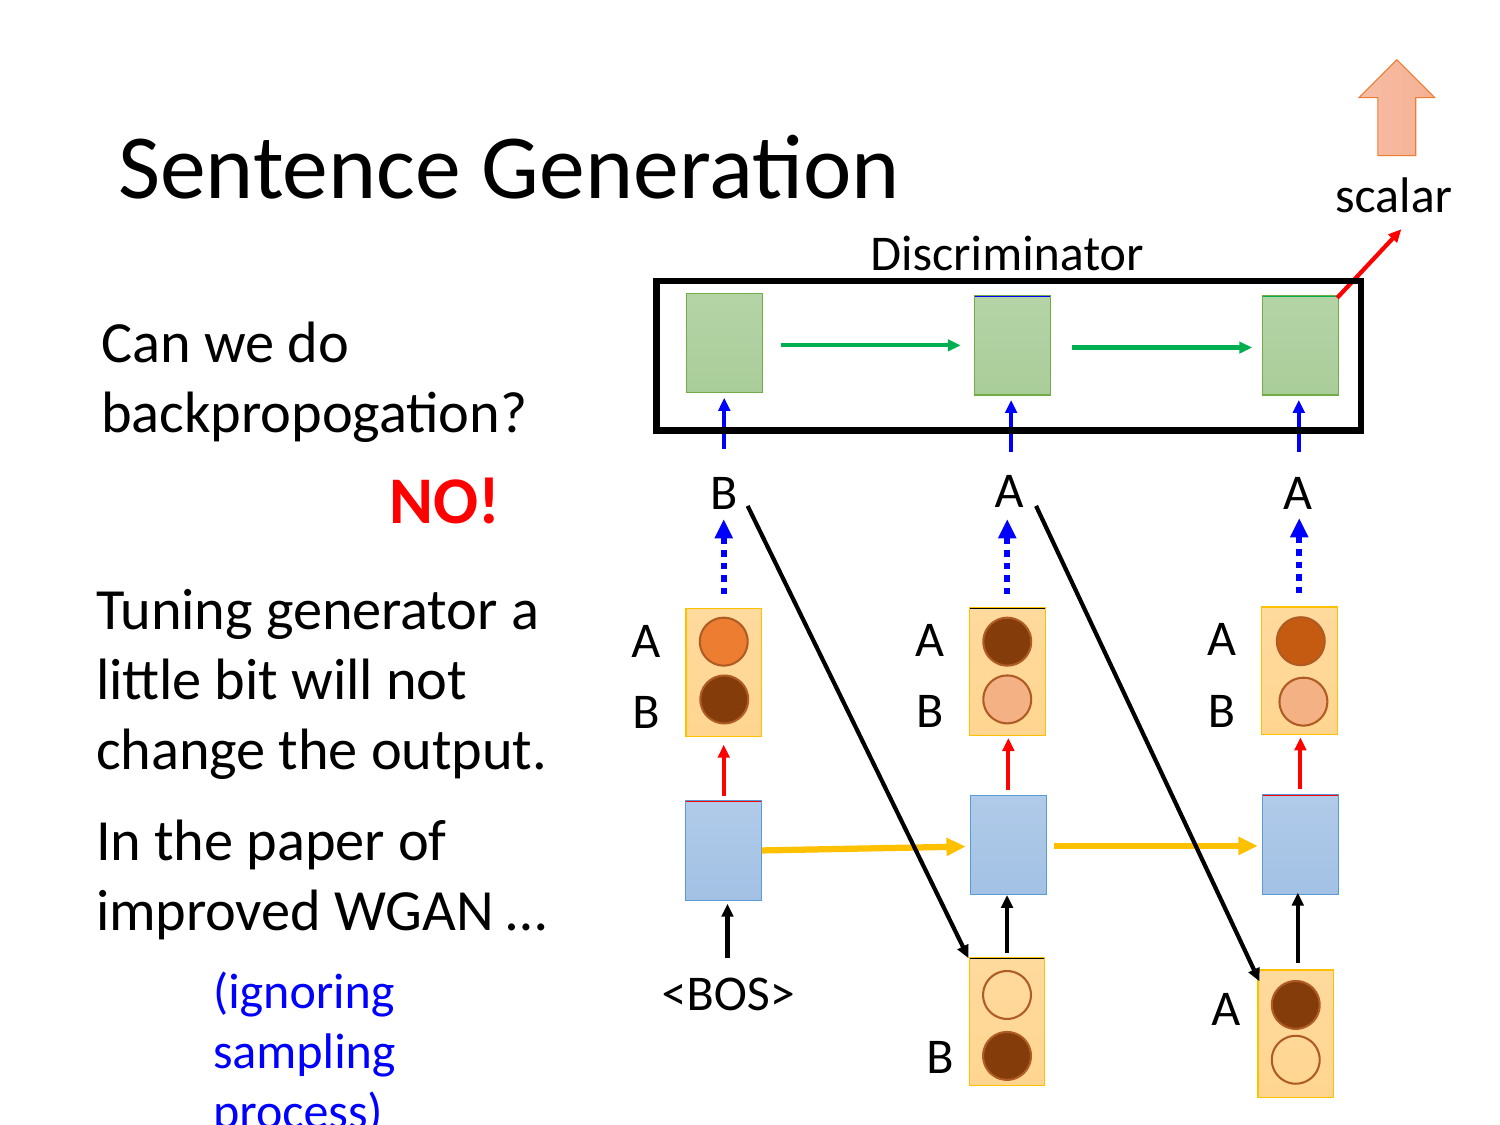

# Sentence Generation

scalar
Discriminator

Can we do backpropogation?
NO!
A
B
A
Tuning generator a little bit will not change the output.
A
A
A

B
B
B

In the paper of improved WGAN …

(ignoring sampling process)
<BOS>

A

B